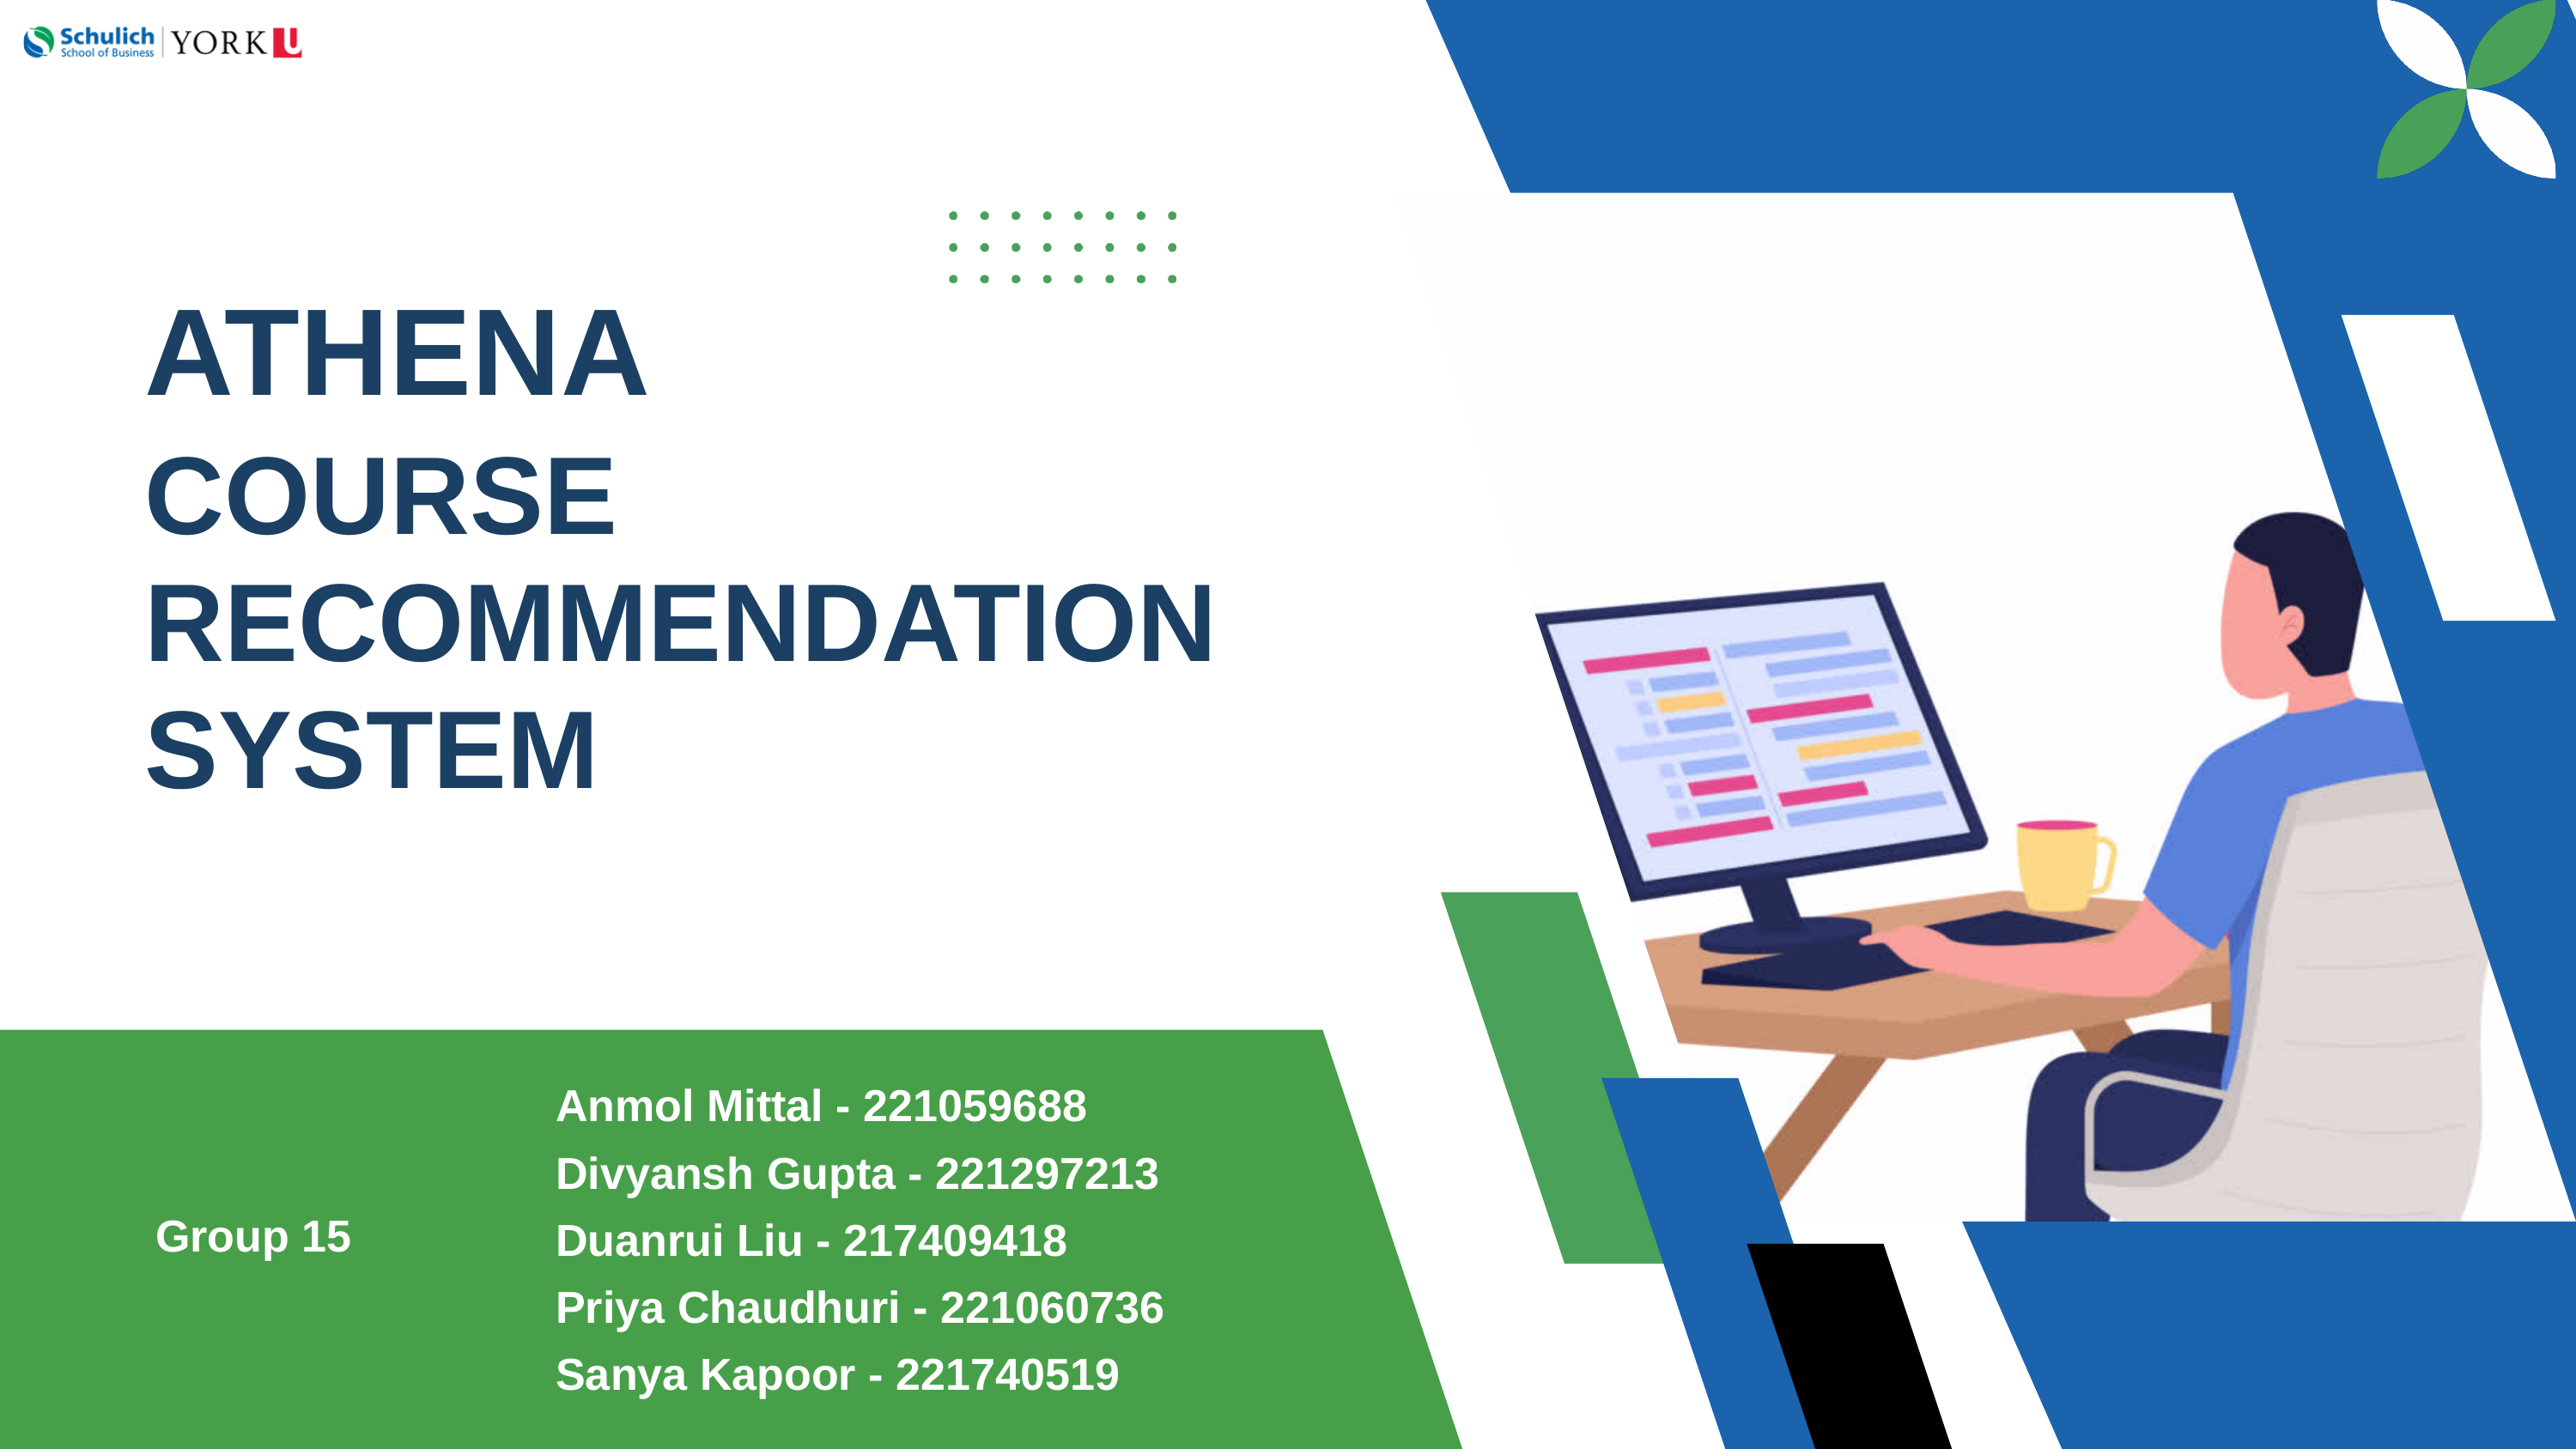

ATHENA

COURSE RECOMMENDATION SYSTEM

Anmol Mittal - 221059688
Divyansh Gupta - 221297213
Duanrui Liu - 217409418
Priya Chaudhuri - 221060736
Sanya Kapoor - 221740519

Group 15